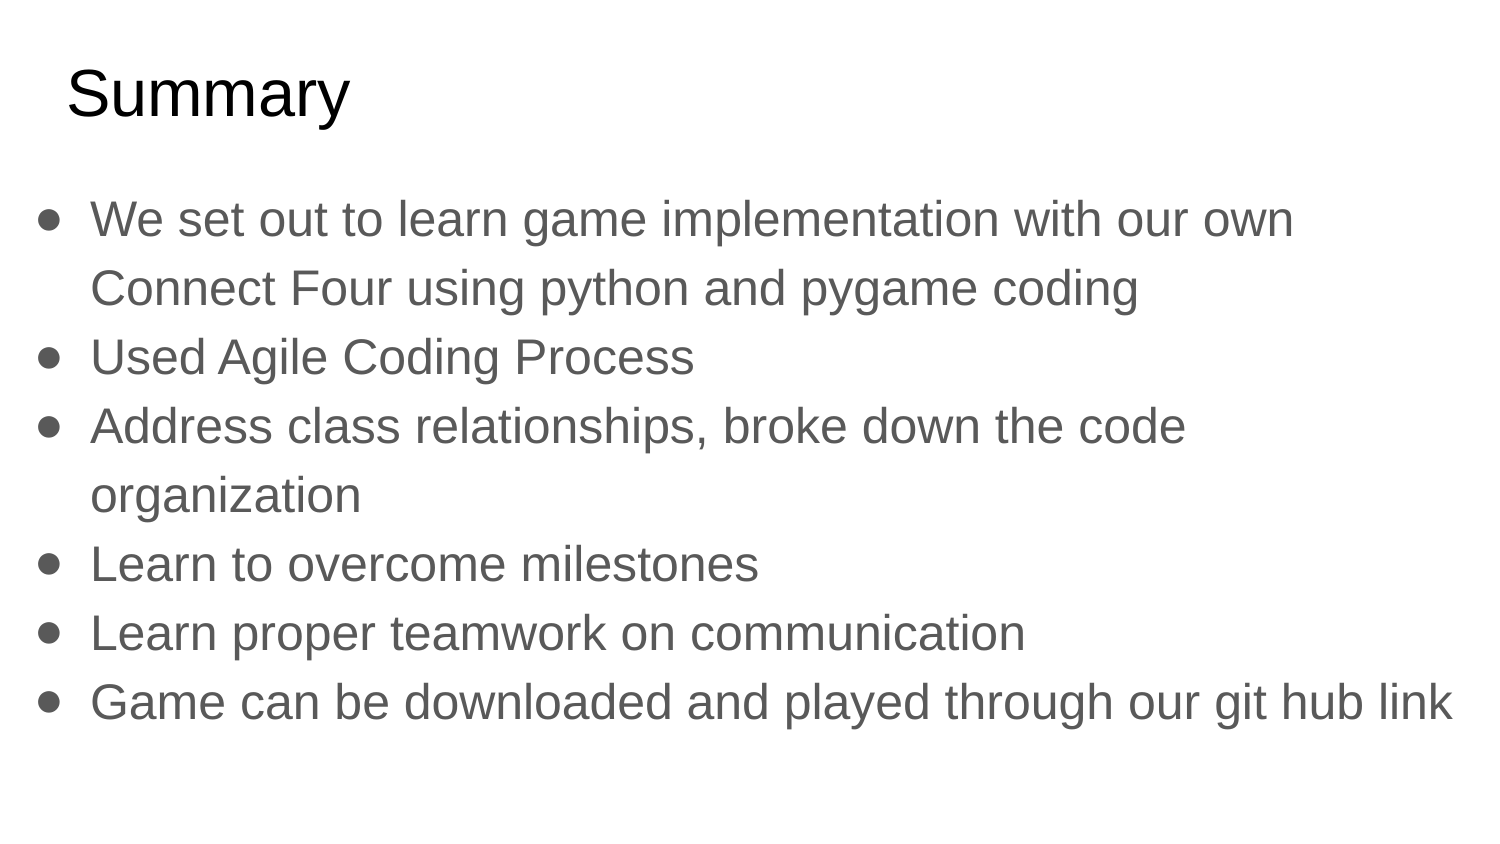

# Summary
We set out to learn game implementation with our own Connect Four using python and pygame coding
Used Agile Coding Process
Address class relationships, broke down the code organization
Learn to overcome milestones
Learn proper teamwork on communication
Game can be downloaded and played through our git hub link